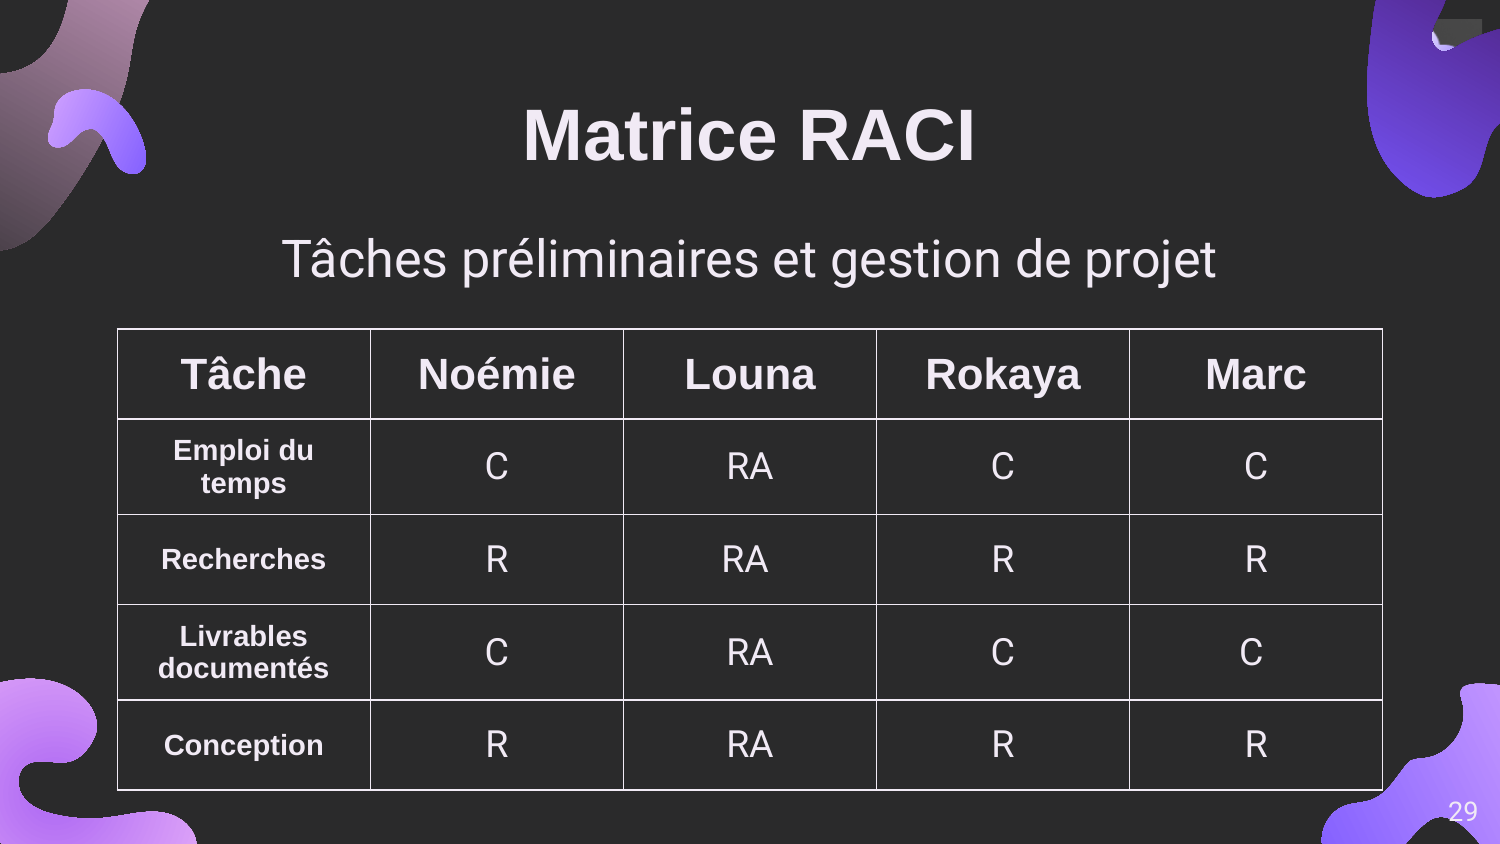

# Matrice RACI

Tâches préliminaires et gestion de projet
| Tâche | Noémie | Louna | Rokaya | Marc |
| --- | --- | --- | --- | --- |
| Emploi du temps | C | RA | C | C |
| Recherches | R | RA | R | R |
| Livrables documentés | C | RA | C | C |
| Conception | R | RA | R | R |

29